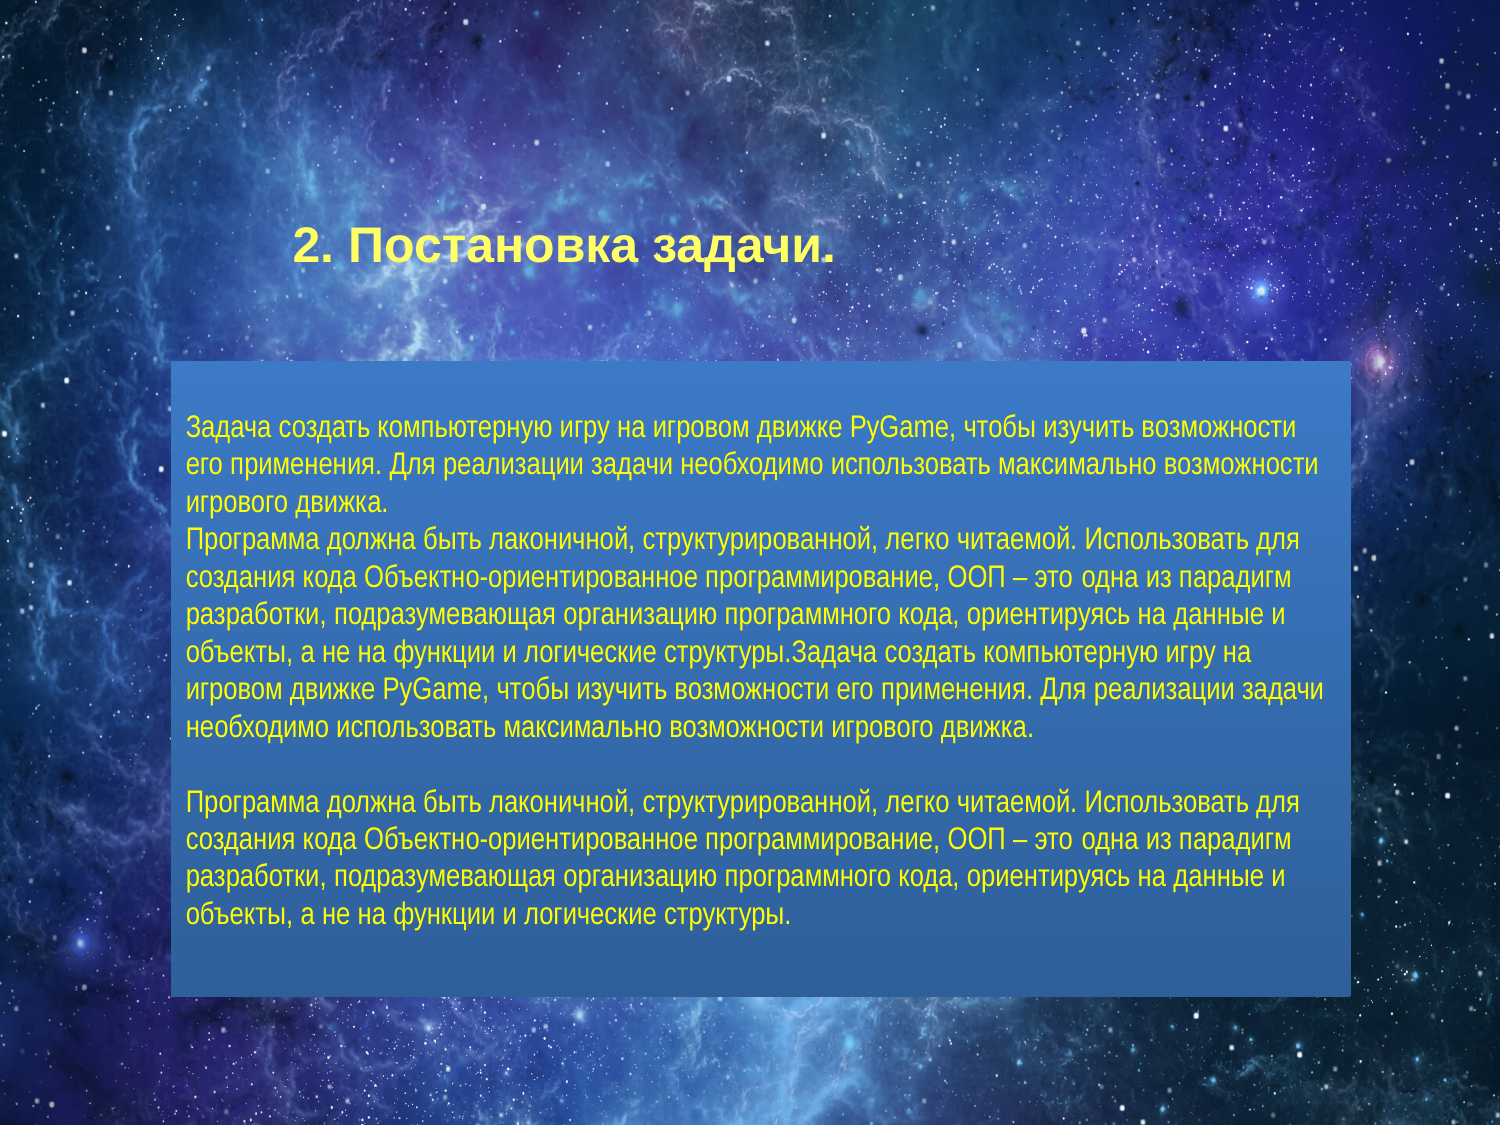

# 2. Постановка задачи.

Задача создать компьютерную игру на игровом движке PyGame, чтобы изучить возможности его применения. Для реализации задачи необходимо использовать максимально возможности игрового движка.
Программа должна быть лаконичной, структурированной, легко читаемой. Использовать для создания кода Объектно-ориентированное программирование, ООП – это одна из парадигм разработки, подразумевающая организацию программного кода, ориентируясь на данные и объекты, а не на функции и логические структуры.Задача создать компьютерную игру на игровом движке PyGame, чтобы изучить возможности его применения. Для реализации задачи необходимо использовать максимально возможности игрового движка.

Программа должна быть лаконичной, структурированной, легко читаемой. Использовать для создания кода Объектно-ориентированное программирование, ООП – это одна из парадигм разработки, подразумевающая организацию программного кода, ориентируясь на данные и объекты, а не на функции и логические структуры.